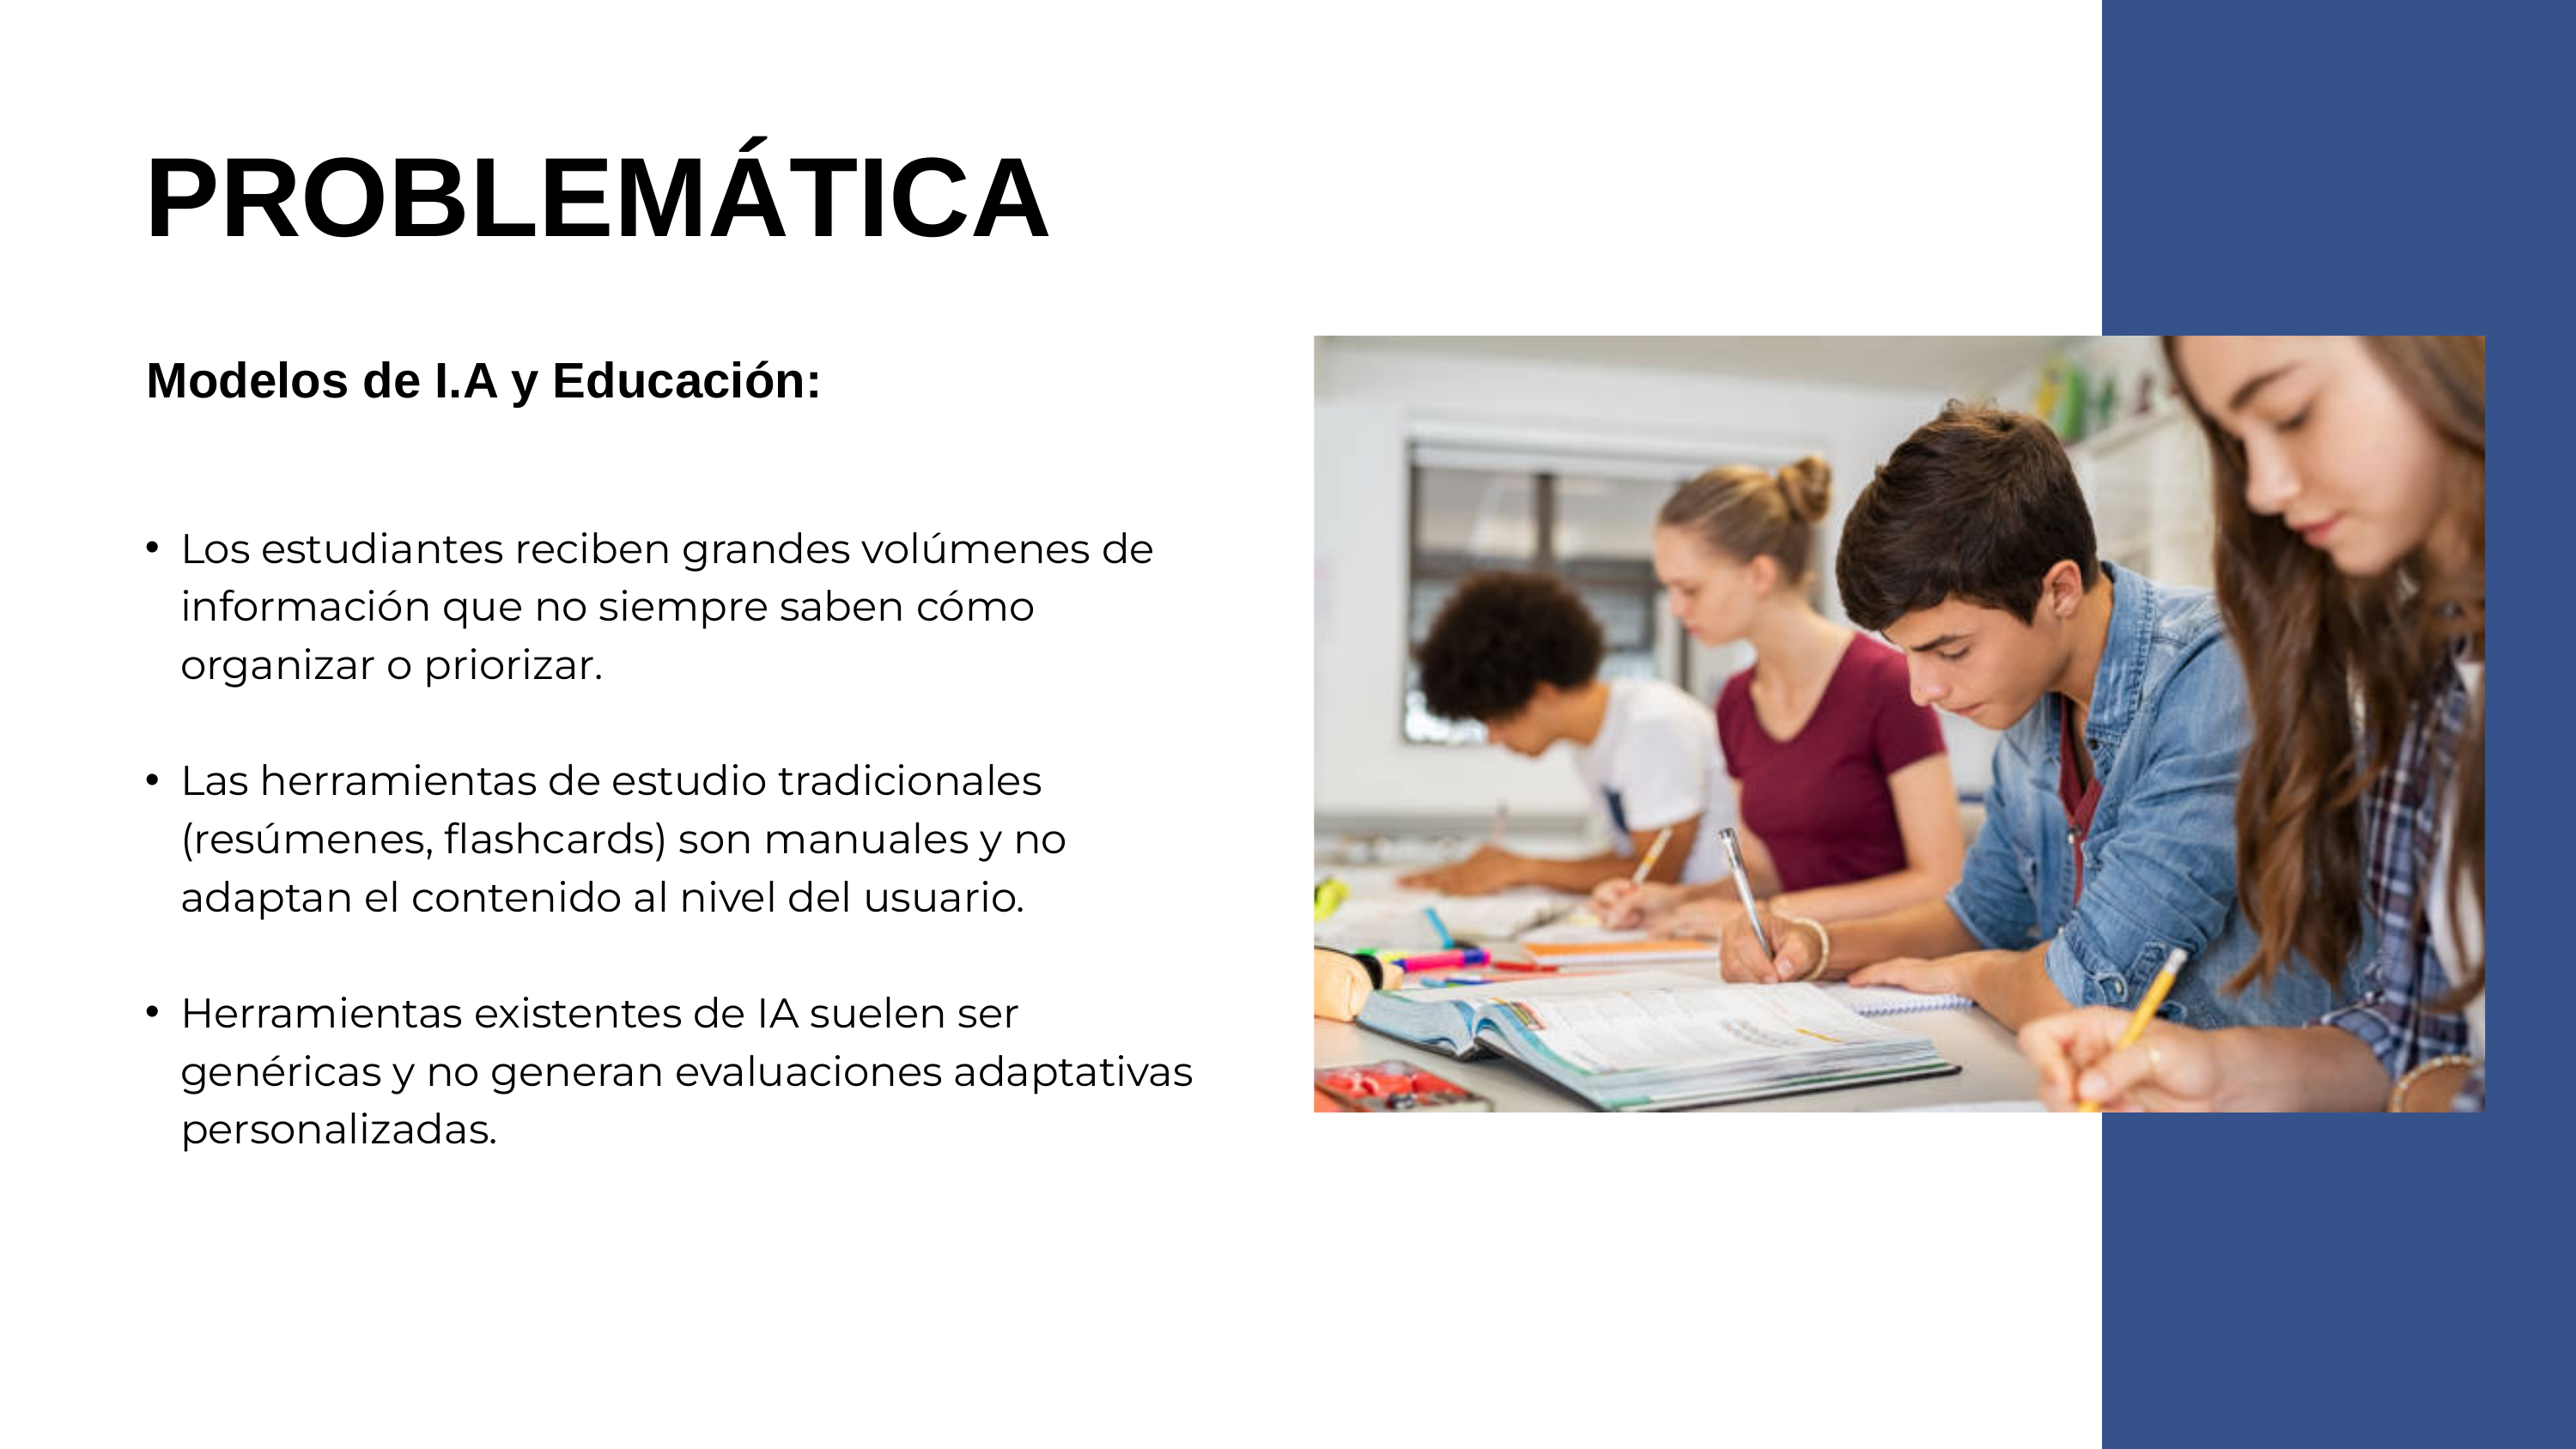

PROBLEMÁTICA

Modelos de I.A y Educación:
Los estudiantes reciben grandes volúmenes de información que no siempre saben cómo organizar o priorizar.

Las herramientas de estudio tradicionales (resúmenes, flashcards) son manuales y no adaptan el contenido al nivel del usuario.

Herramientas existentes de IA suelen ser genéricas y no generan evaluaciones adaptativas personalizadas.